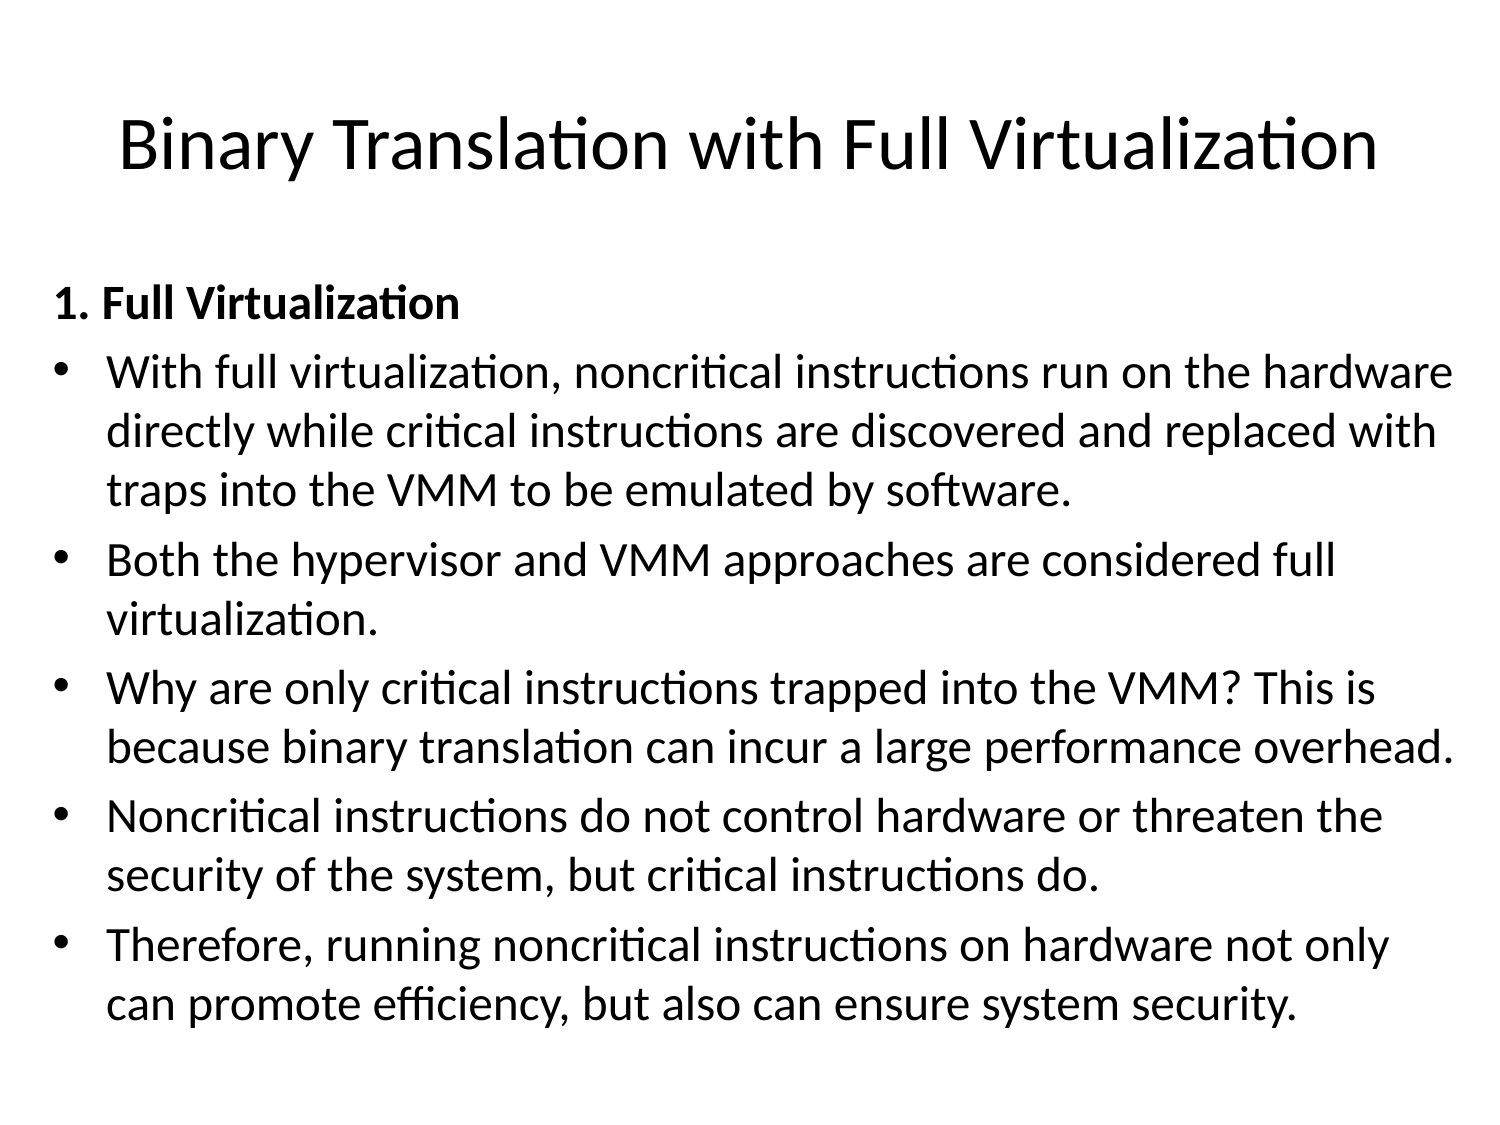

# Binary Translation with Full Virtualization
1. Full Virtualization
With full virtualization, noncritical instructions run on the hardware directly while critical instructions are discovered and replaced with traps into the VMM to be emulated by software.
Both the hypervisor and VMM approaches are considered full virtualization.
Why are only critical instructions trapped into the VMM? This is because binary translation can incur a large performance overhead.
Noncritical instructions do not control hardware or threaten the security of the system, but critical instructions do.
Therefore, running noncritical instructions on hardware not only can promote efficiency, but also can ensure system security.